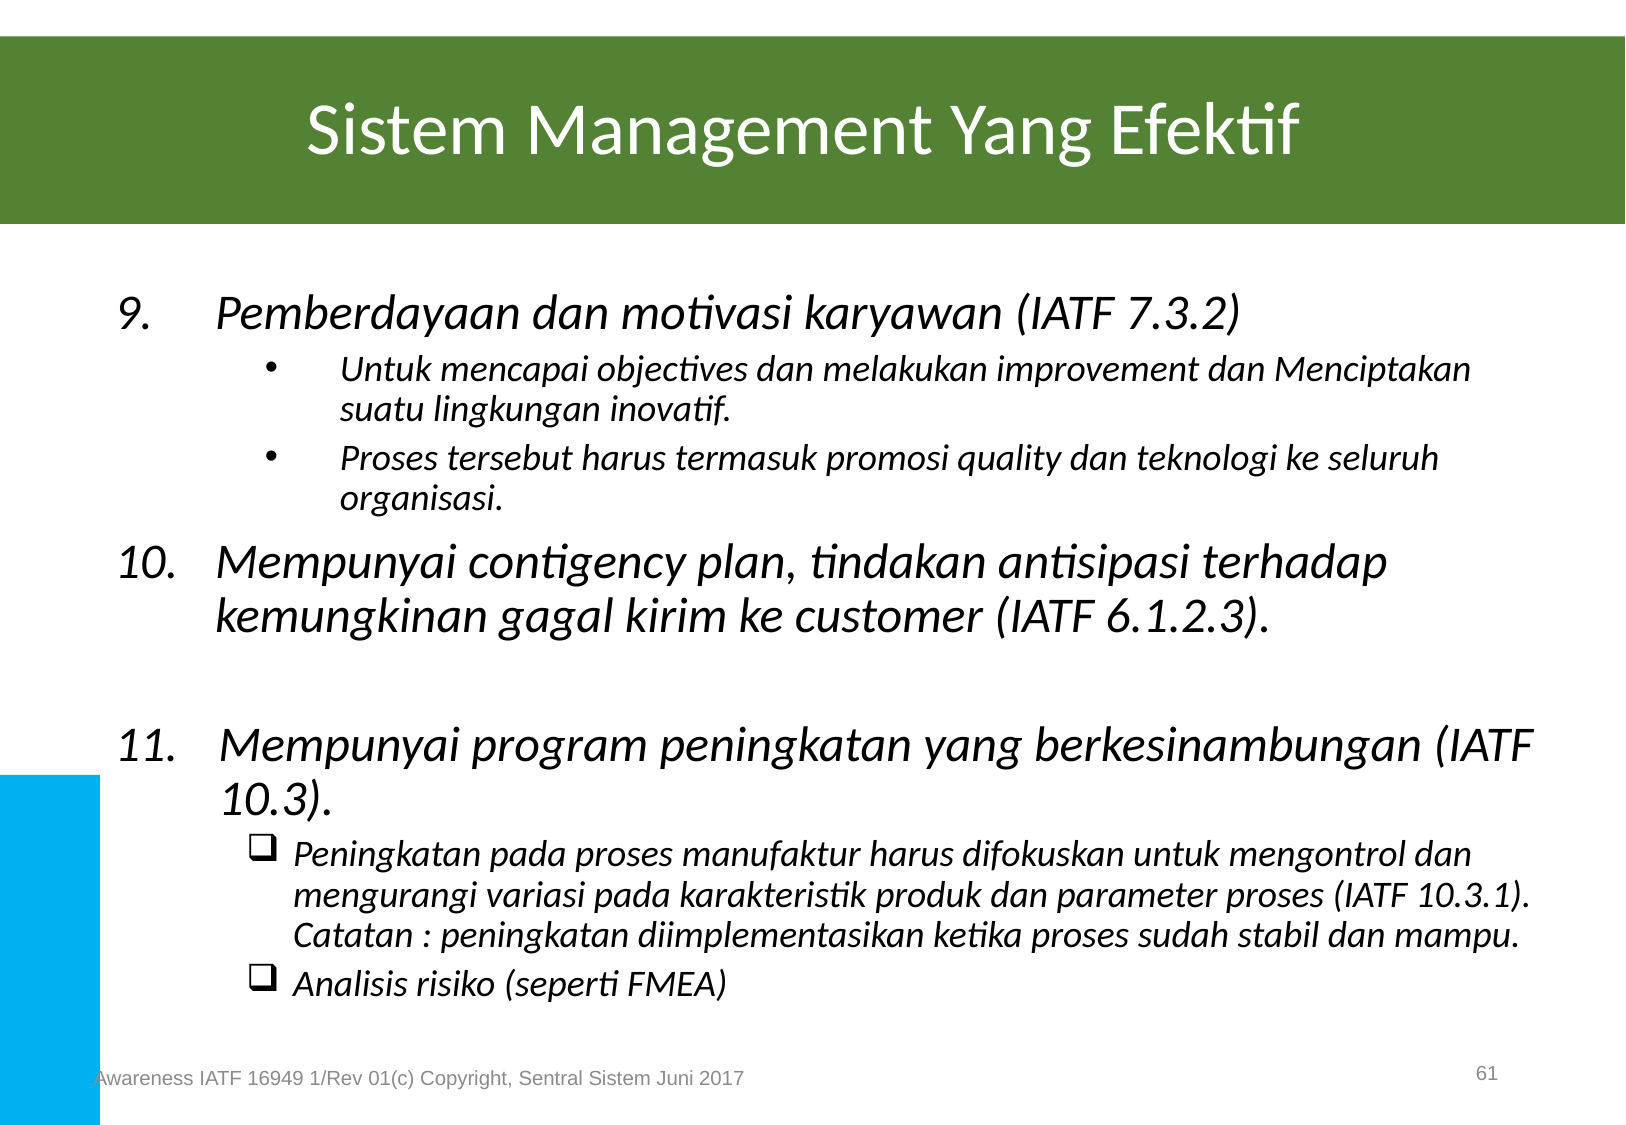

# Sistem Management Yang Efektif
Pemberdayaan dan motivasi karyawan (IATF 7.3.2)
Untuk mencapai objectives dan melakukan improvement dan Menciptakan suatu lingkungan inovatif.
Proses tersebut harus termasuk promosi quality dan teknologi ke seluruh organisasi.
Mempunyai contigency plan, tindakan antisipasi terhadap kemungkinan gagal kirim ke customer (IATF 6.1.2.3).

11.	Mempunyai program peningkatan yang berkesinambungan (IATF 10.3).
Peningkatan pada proses manufaktur harus difokuskan untuk mengontrol dan mengurangi variasi pada karakteristik produk dan parameter proses (IATF 10.3.1). Catatan : peningkatan diimplementasikan ketika proses sudah stabil dan mampu.
Analisis risiko (seperti FMEA)

61
Awareness IATF 16949 1/Rev 01(c) Copyright, Sentral Sistem Juni 2017